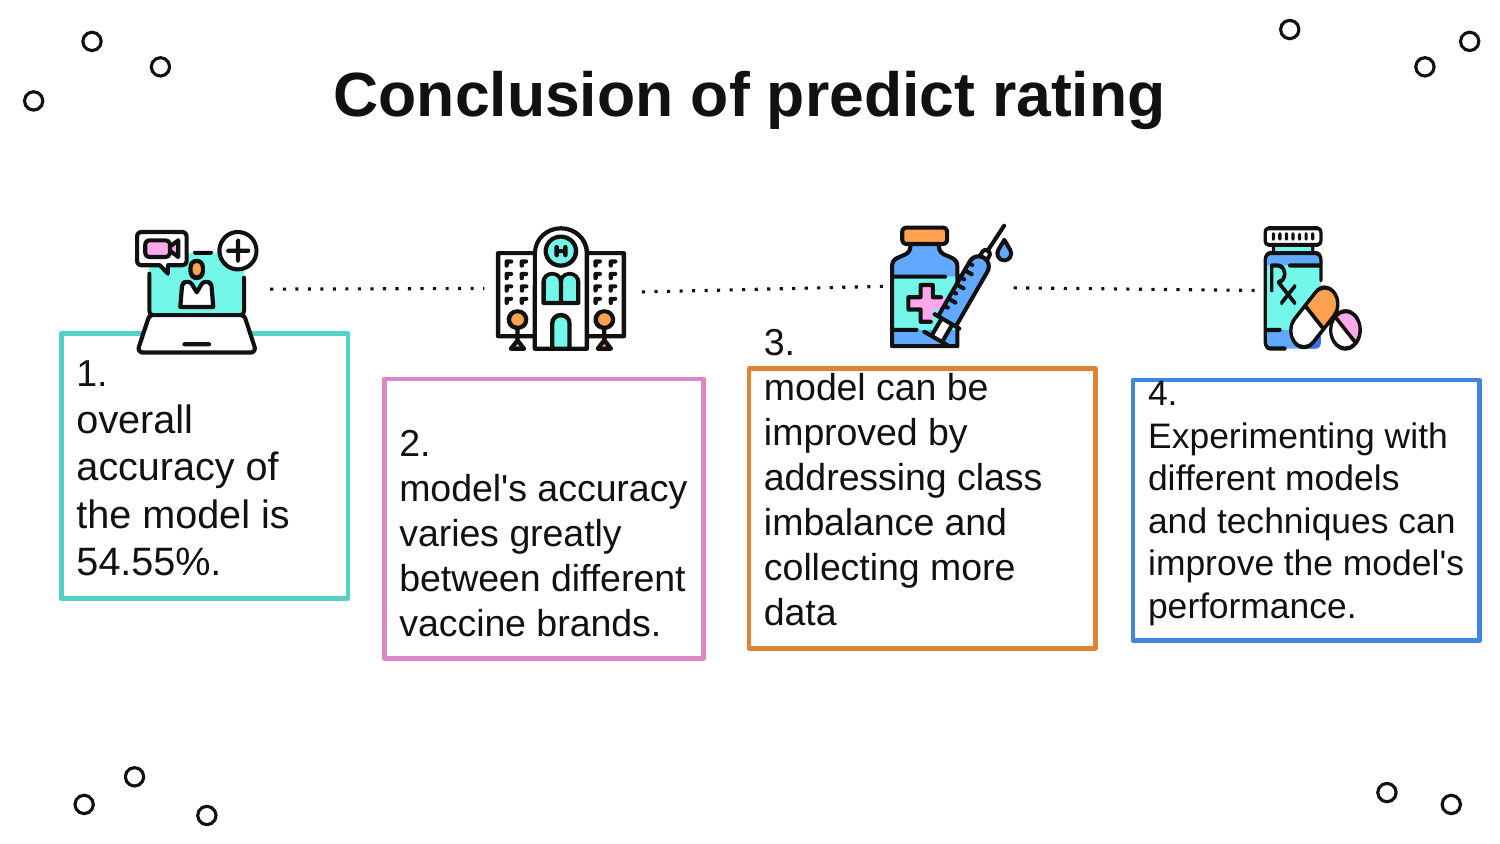

# Conclusion of predict rating

3.
model can be improved by addressing class imbalance and collecting more data
2.
model's accuracy varies greatly between different vaccine brands.
1.
overall accuracy of the model is 54.55%.
4.
Experimenting with different models and techniques can improve the model's performance.